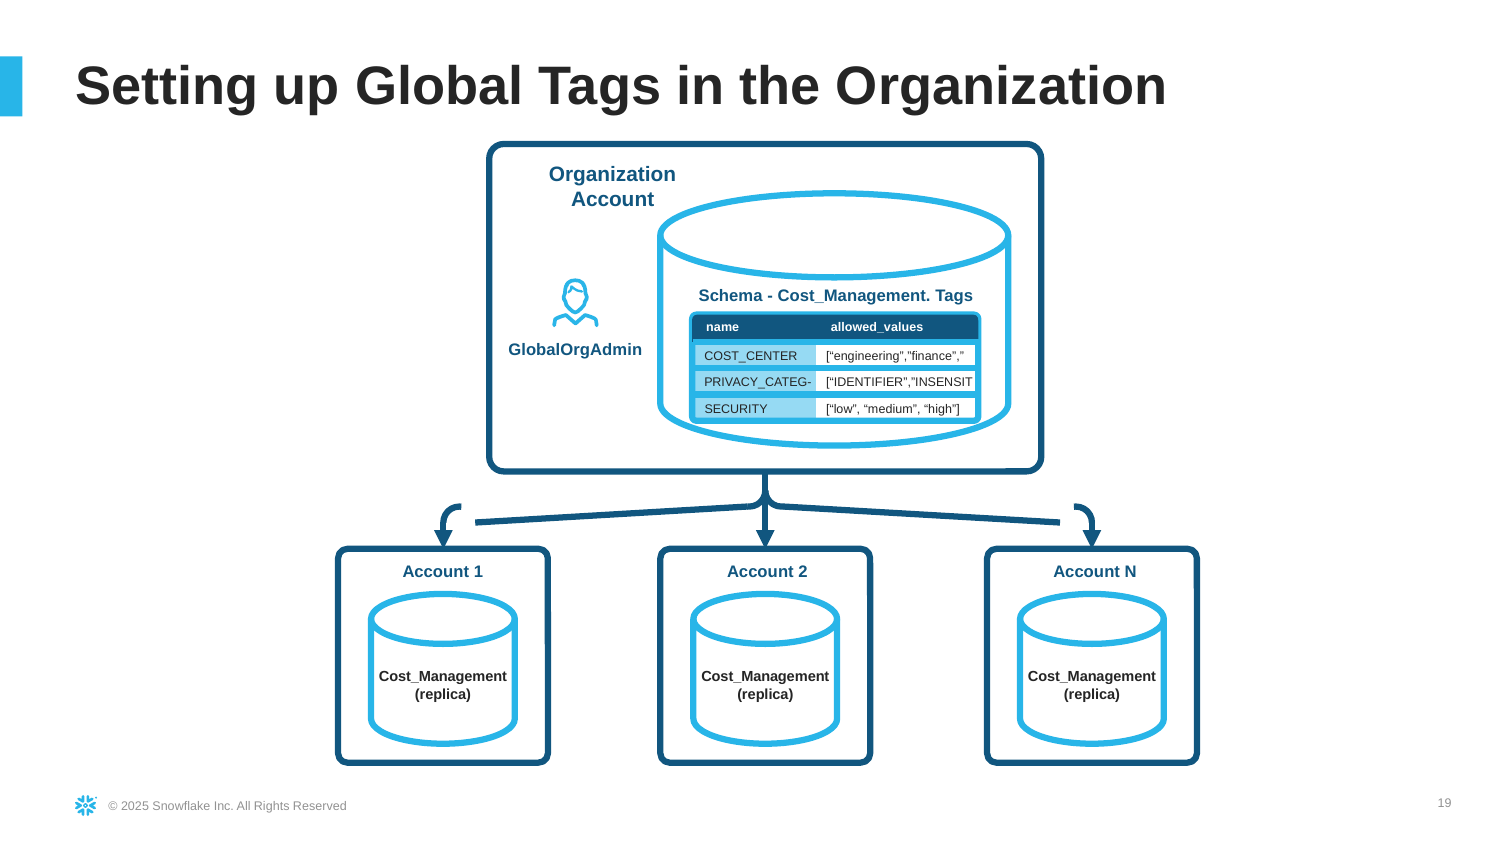

# Setting up Global Tags in the Organization

Organization Account

Schema - Cost_Management. Tags

name
allowed_values

[“engineering”,”finance”,”
COST_CENTER
PRIVACY_CATEG-
[“IDENTIFIER”,”INSENSIT
[“low”, “medium”, “high”]
SECURITY
GlobalOrgAdmin

Account 1
Account 2
Account N

Cost_Management
(replica)
Cost_Management
(replica)
Cost_Management
(replica)